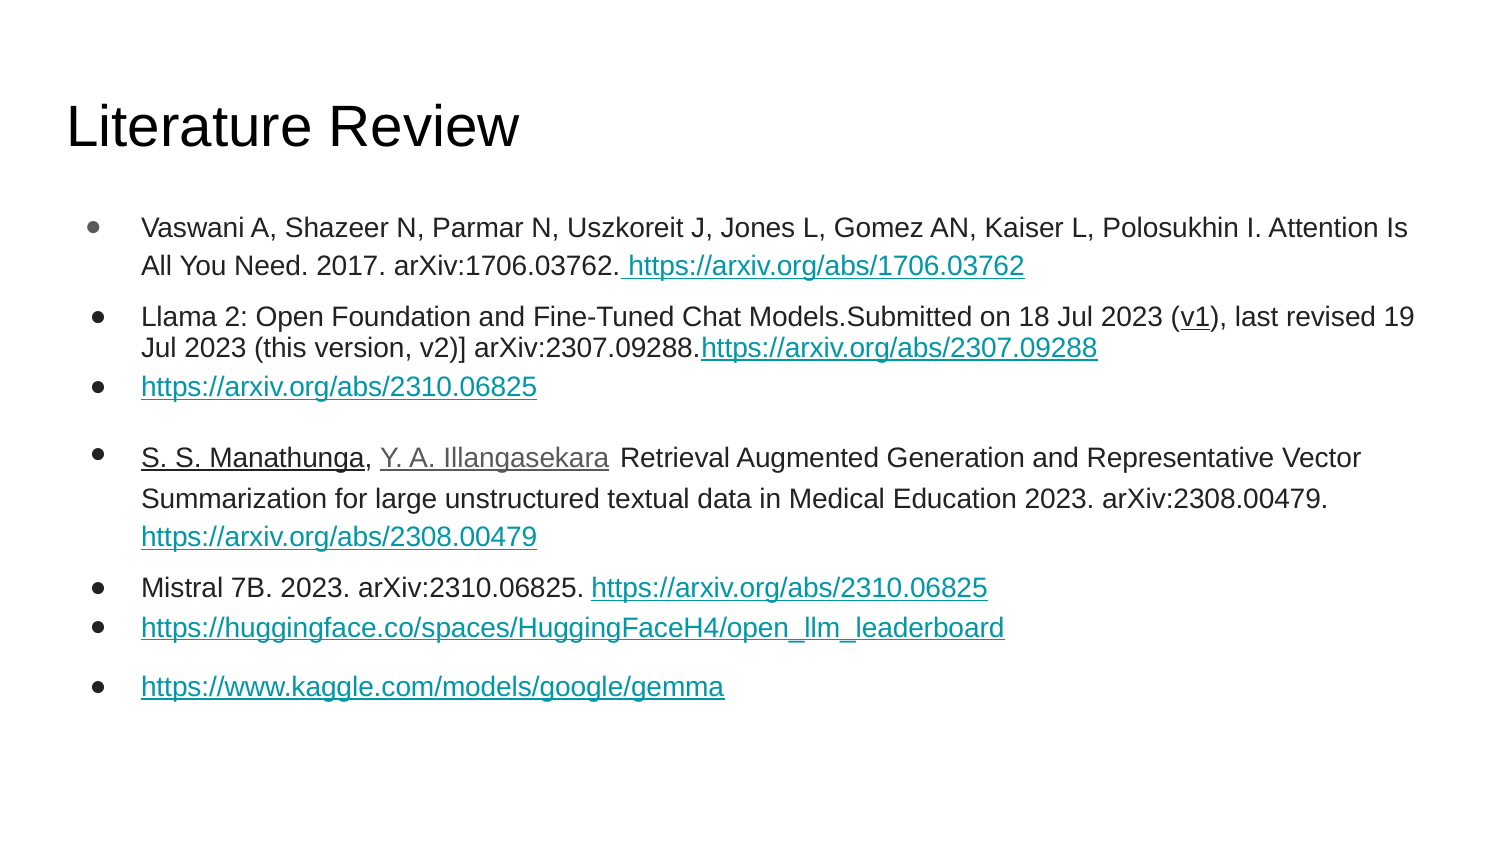

# Literature Review
Vaswani A, Shazeer N, Parmar N, Uszkoreit J, Jones L, Gomez AN, Kaiser L, Polosukhin I. Attention Is All You Need. 2017. arXiv:1706.03762. https://arxiv.org/abs/1706.03762
Llama 2: Open Foundation and Fine-Tuned Chat Models.Submitted on 18 Jul 2023 (v1), last revised 19 Jul 2023 (this version, v2)] arXiv:2307.09288.https://arxiv.org/abs/2307.09288
https://arxiv.org/abs/2310.06825
S. S. Manathunga, Y. A. Illangasekara Retrieval Augmented Generation and Representative Vector Summarization for large unstructured textual data in Medical Education 2023. arXiv:2308.00479. https://arxiv.org/abs/2308.00479
Mistral 7B. 2023. arXiv:2310.06825. https://arxiv.org/abs/2310.06825
https://huggingface.co/spaces/HuggingFaceH4/open_llm_leaderboard
https://www.kaggle.com/models/google/gemma